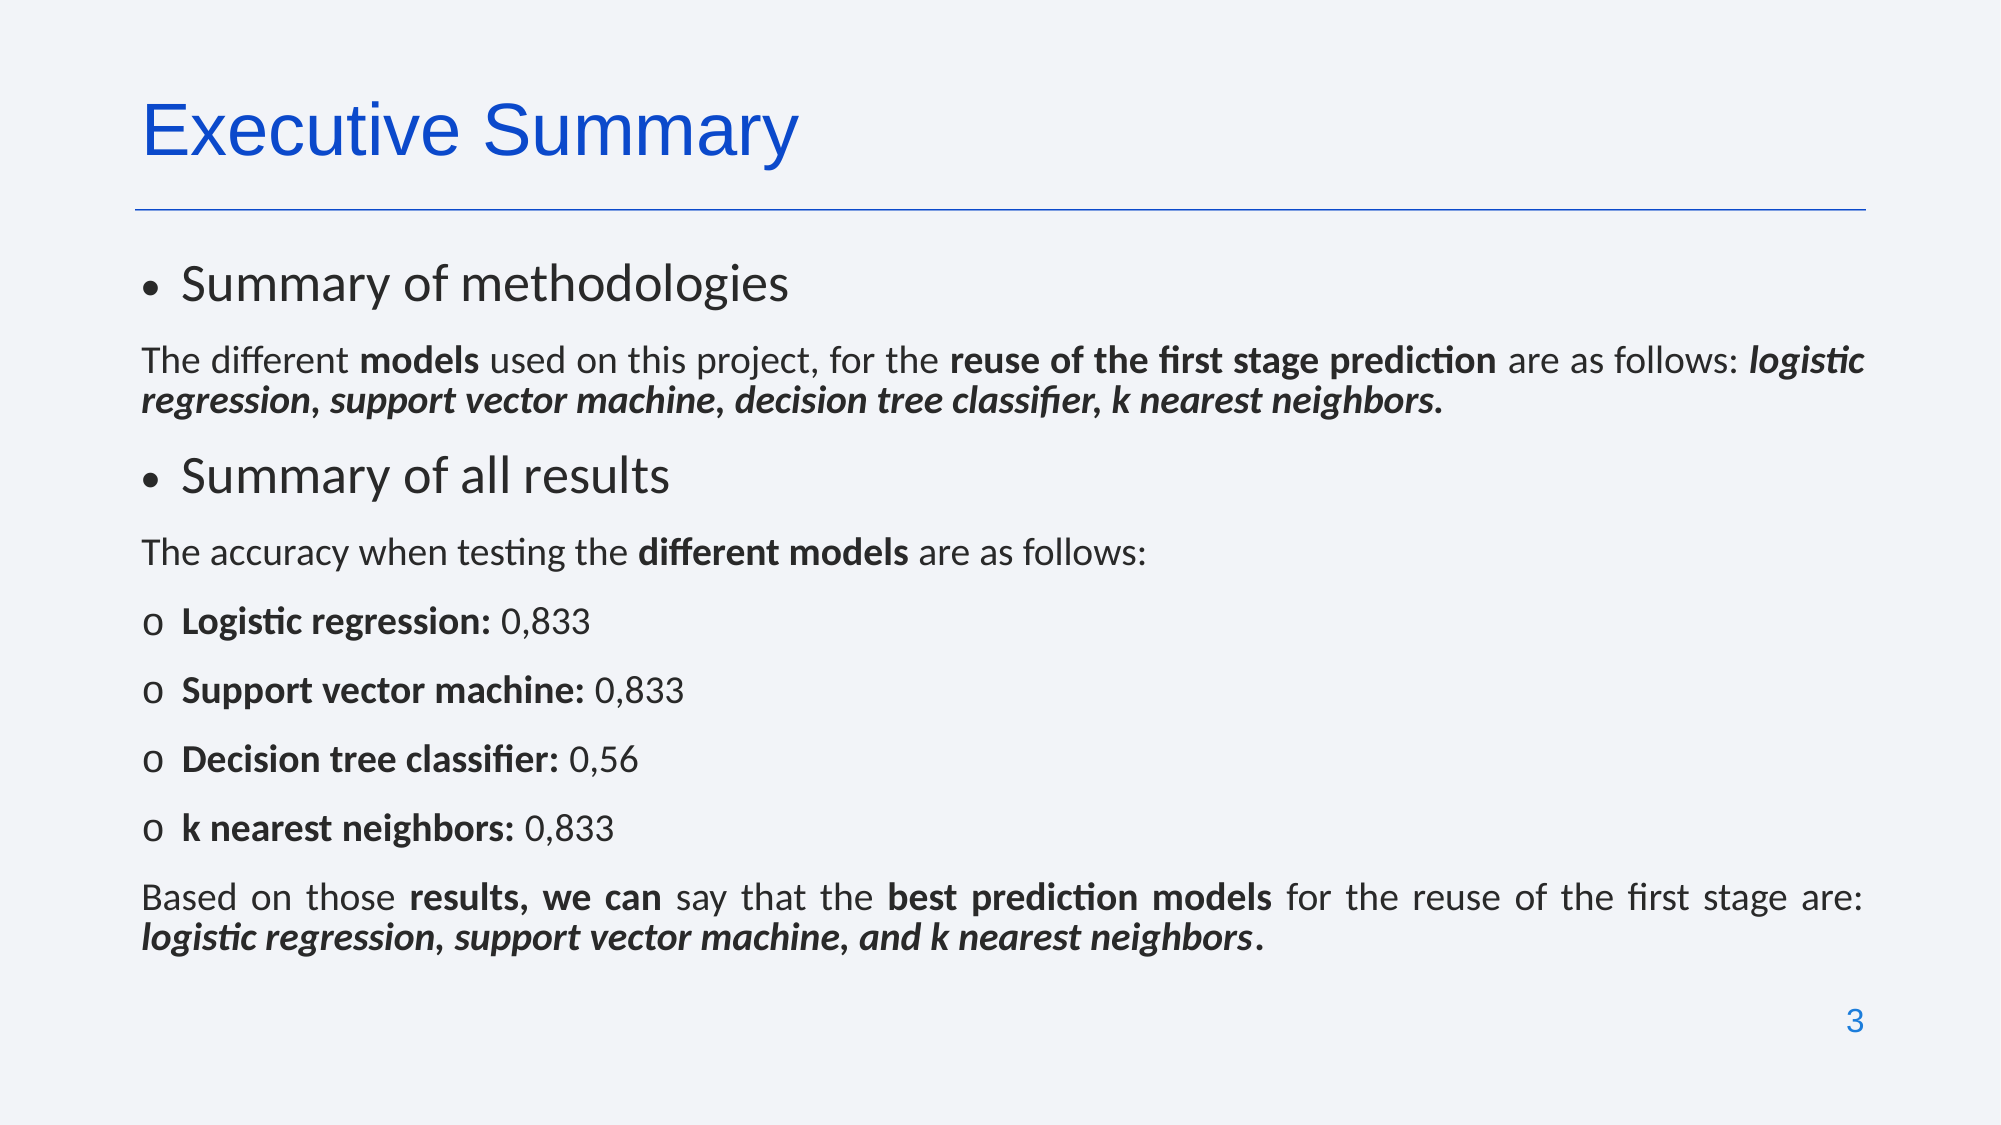

Executive Summary
Summary of methodologies
The different models used on this project, for the reuse of the first stage prediction are as follows: logistic regression, support vector machine, decision tree classifier, k nearest neighbors.
Summary of all results
The accuracy when testing the different models are as follows:
Logistic regression: 0,833
Support vector machine: 0,833
Decision tree classifier: 0,56
k nearest neighbors: 0,833
Based on those results, we can say that the best prediction models for the reuse of the first stage are: logistic regression, support vector machine, and k nearest neighbors.

3